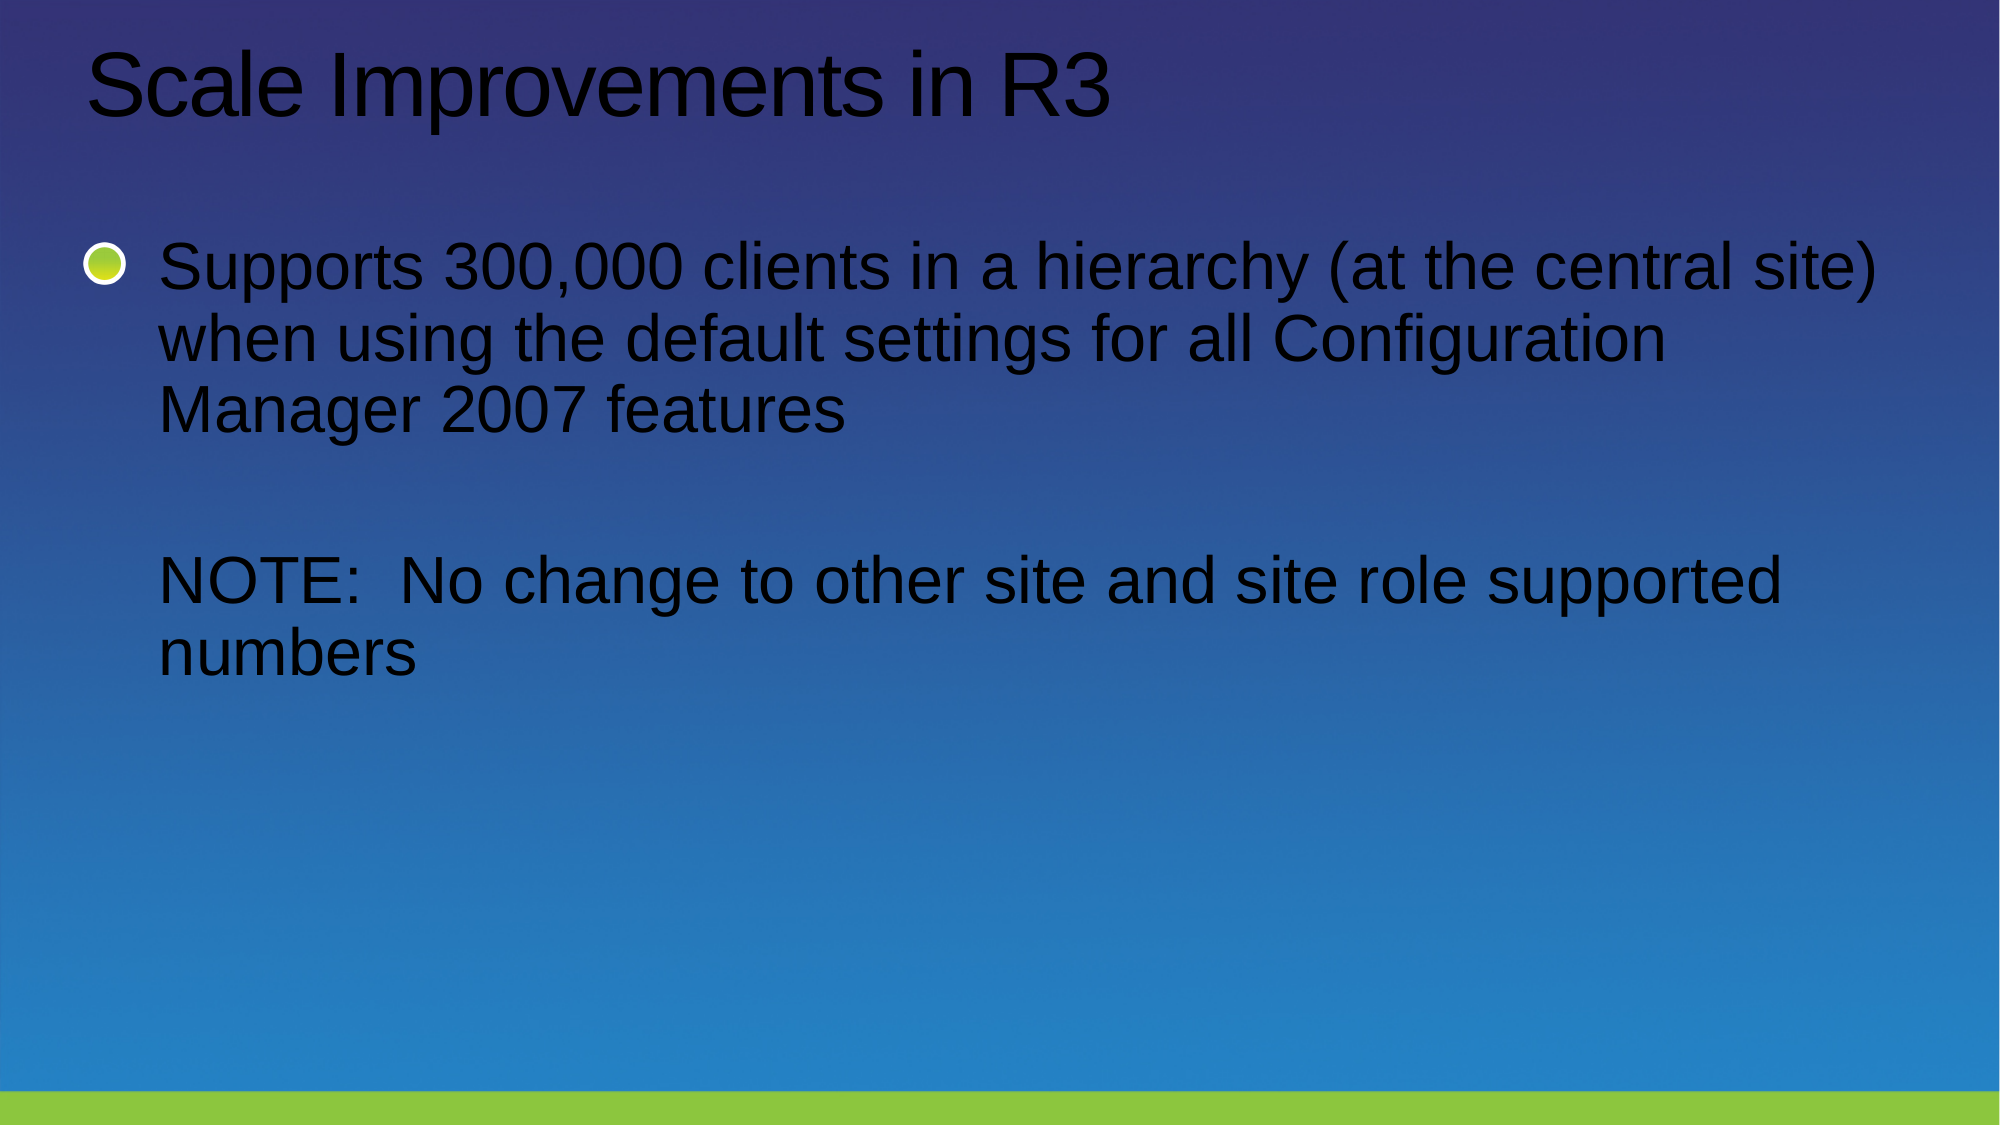

# Scale Improvements in R3
Supports 300,000 clients in a hierarchy (at the central site) when using the default settings for all Configuration Manager 2007 features

	NOTE:  No change to other site and site role supported numbers